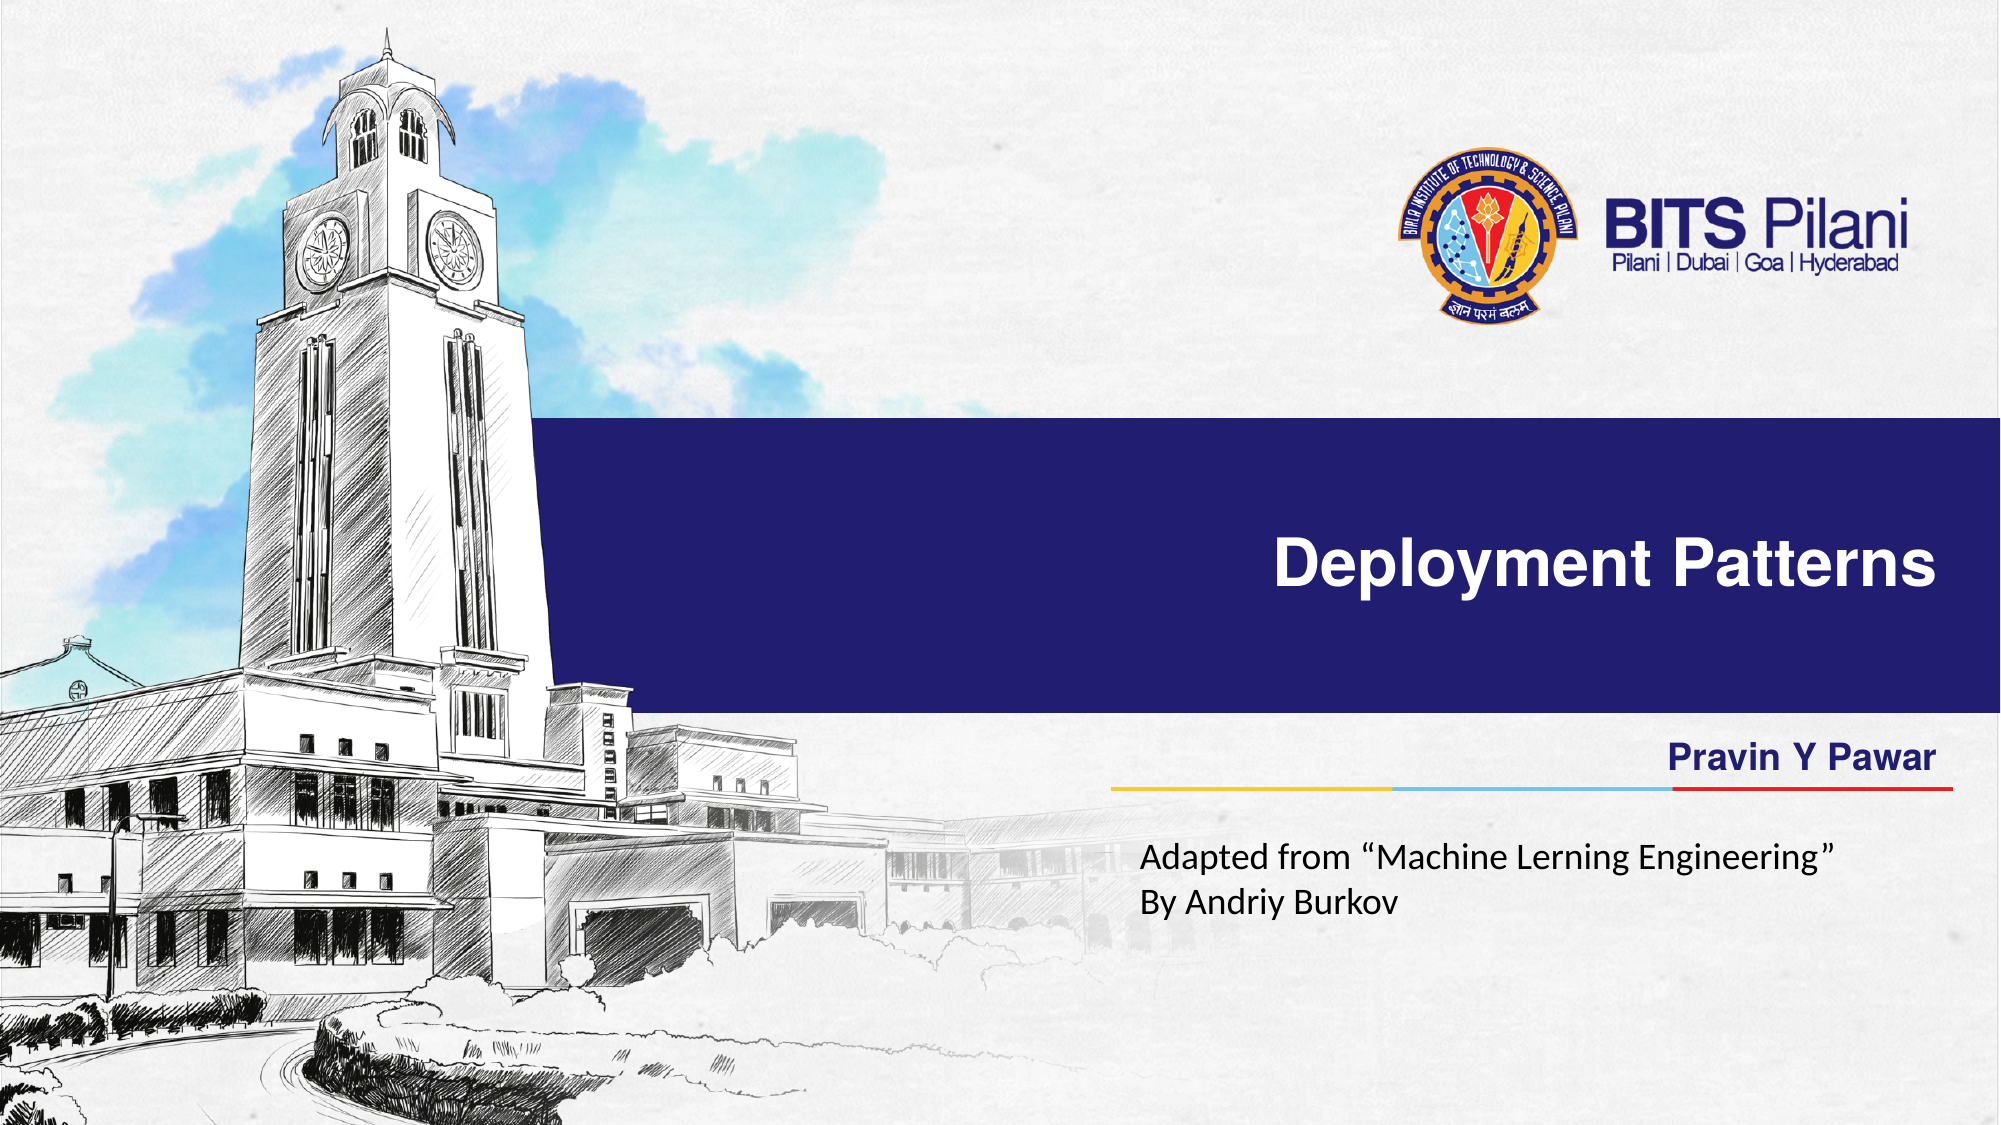

# Deployment Patterns
Pravin Y Pawar
Adapted from “Machine Lerning Engineering”
By Andriy Burkov